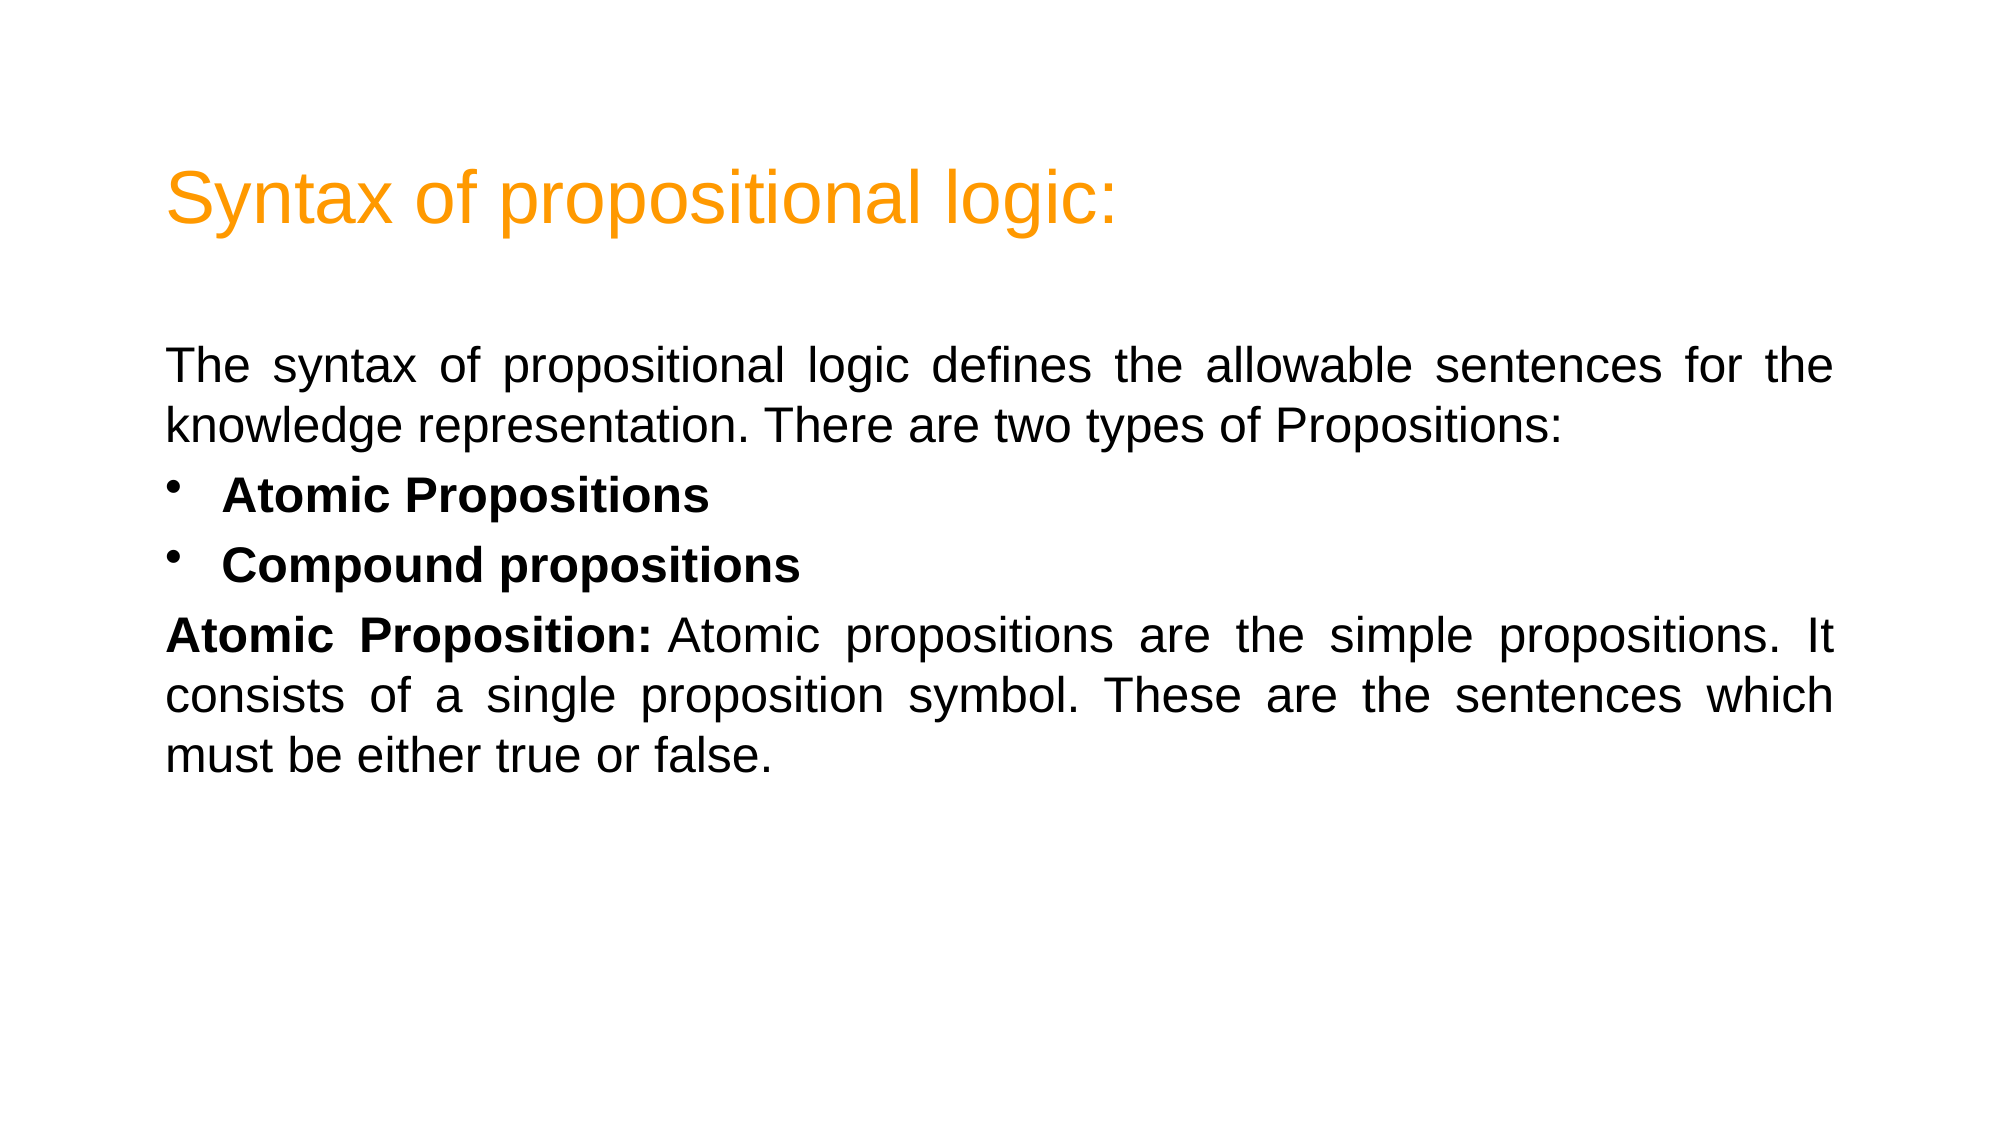

# Syntax of propositional logic:
The syntax of propositional logic defines the allowable sentences for the knowledge representation. There are two types of Propositions:
Atomic Propositions
Compound propositions
Atomic Proposition: Atomic propositions are the simple propositions. It consists of a single proposition symbol. These are the sentences which must be either true or false.